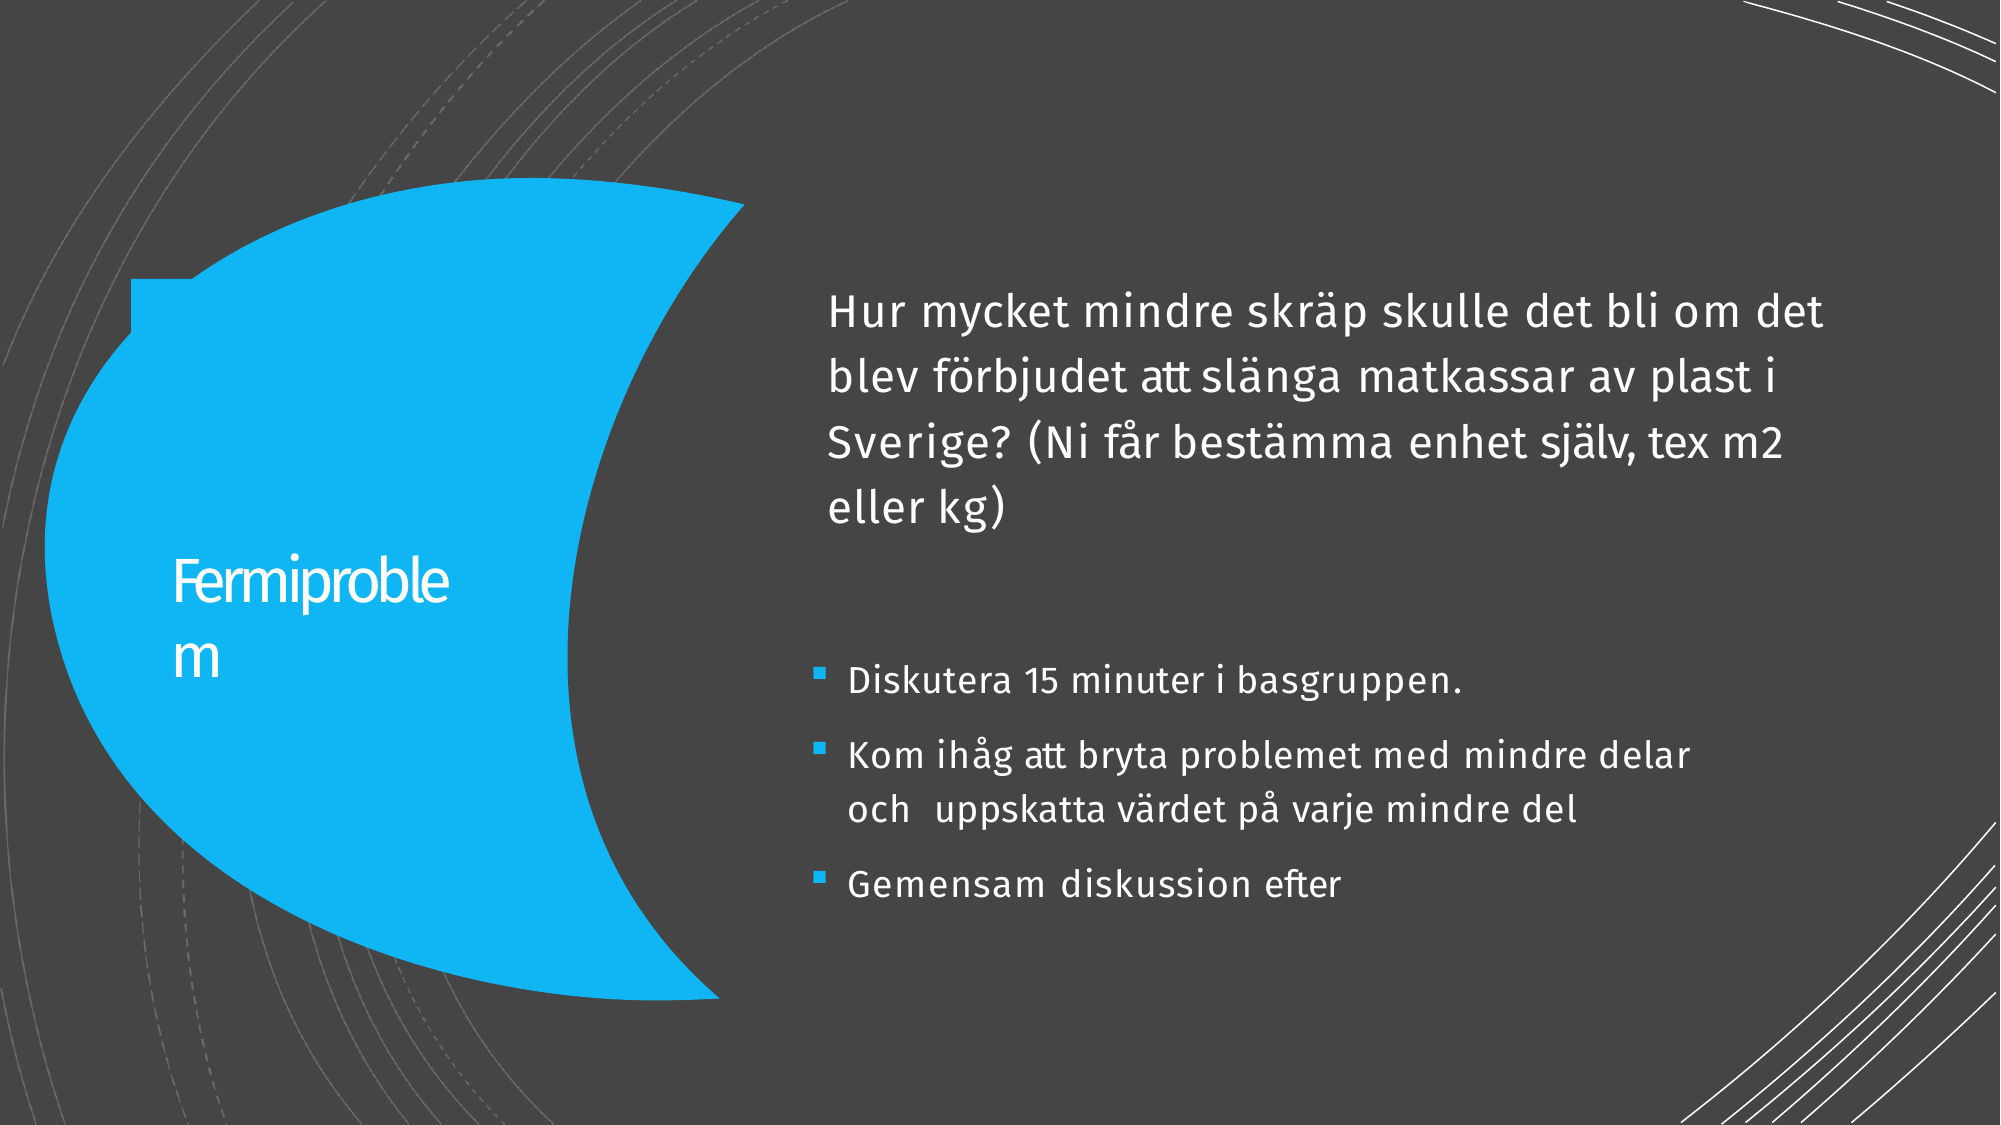

Hur mycket mindre skräp skulle det bli om det  blev förbjudet att slänga matkassar av plast i  Sverige? (Ni får bestämma enhet själv, tex m2  eller kg)

Fermiproblem
Diskutera 15 minuter i basgruppen.
Kom ihåg att bryta problemet med mindre delar och  uppskatta värdet på varje mindre del
Gemensam diskussion efter